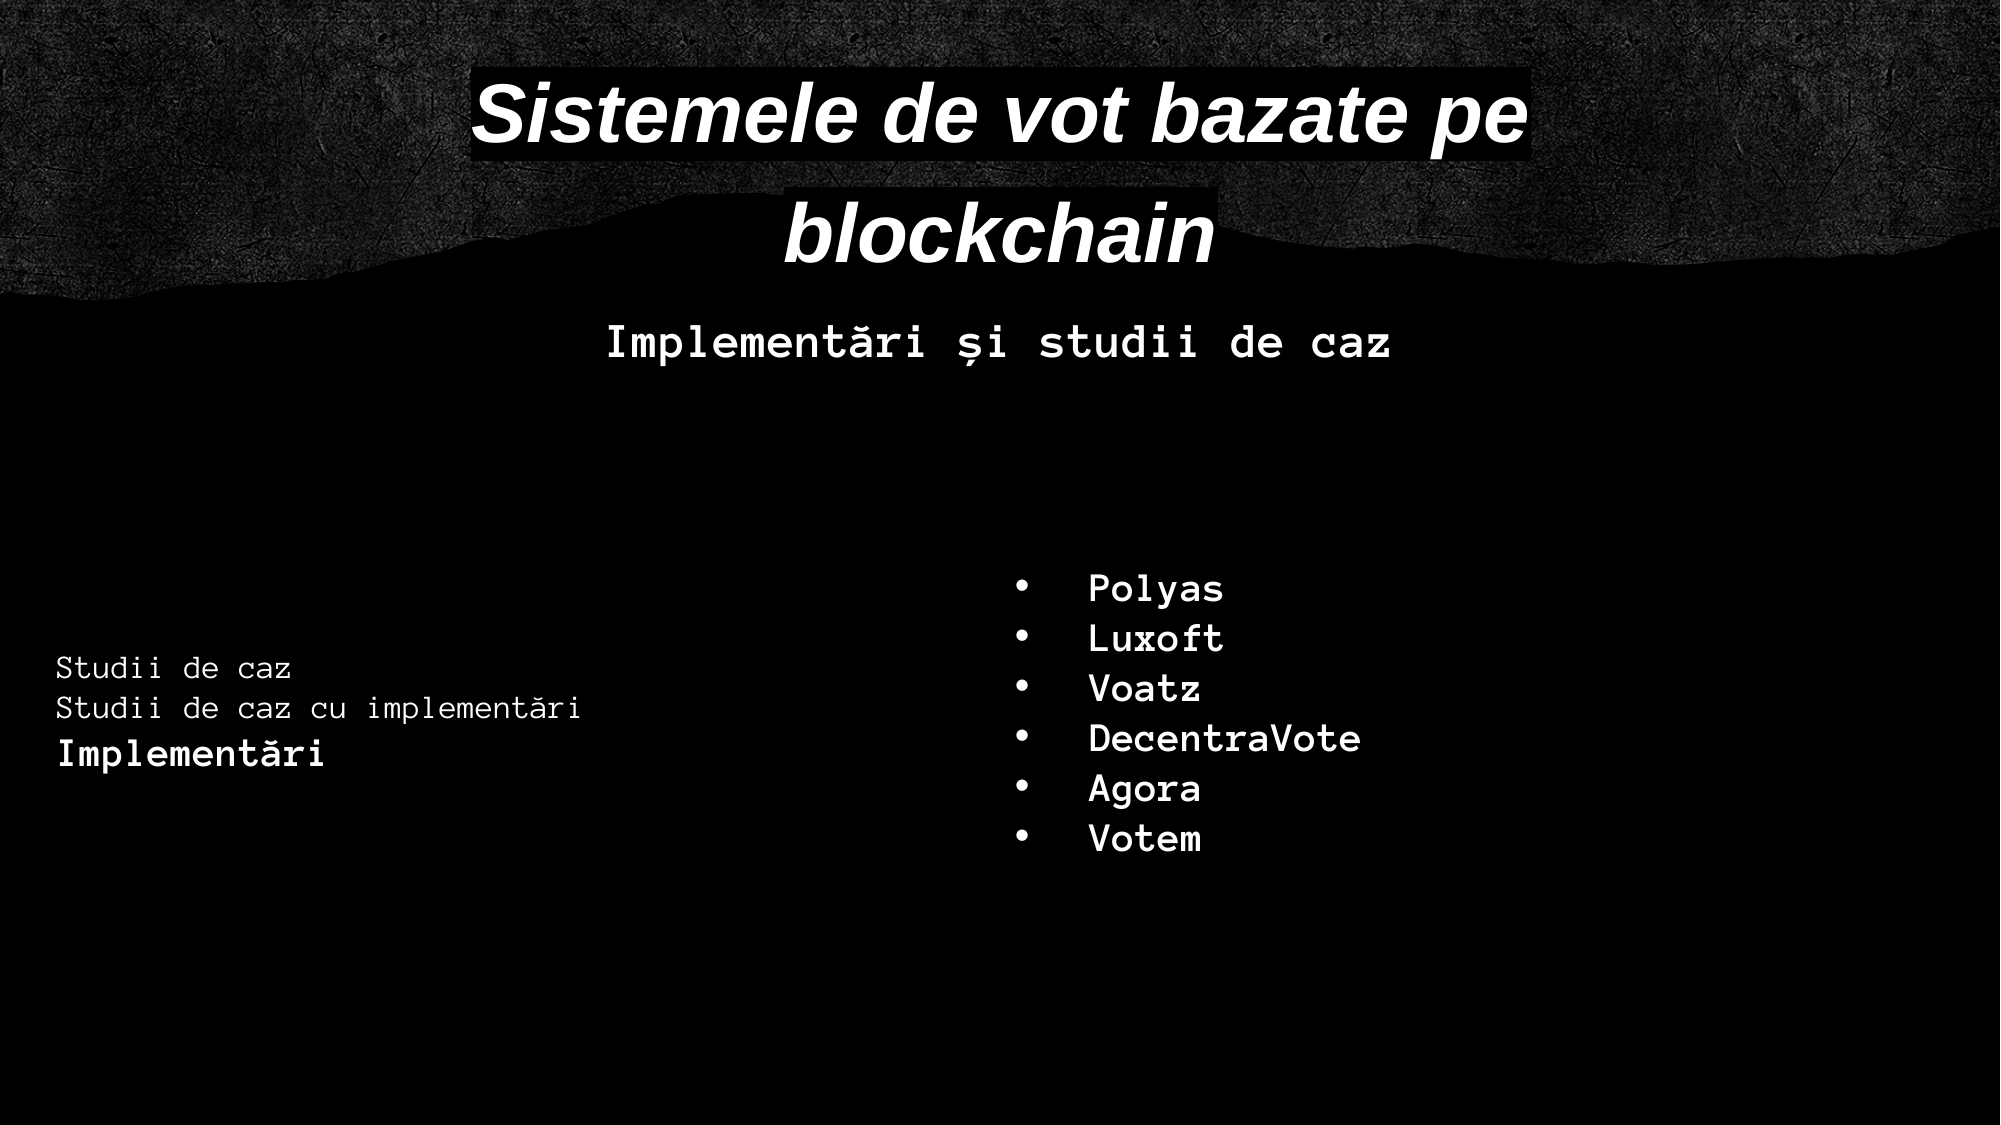

# Sistemele de vot bazate pe blockchain
Implementări și studii de caz
Analiză finală
Polyas
Luxoft
Voatz
DecentraVote
Agora
Votem
Studii de caz
Studii de caz cu implementări
Implementări